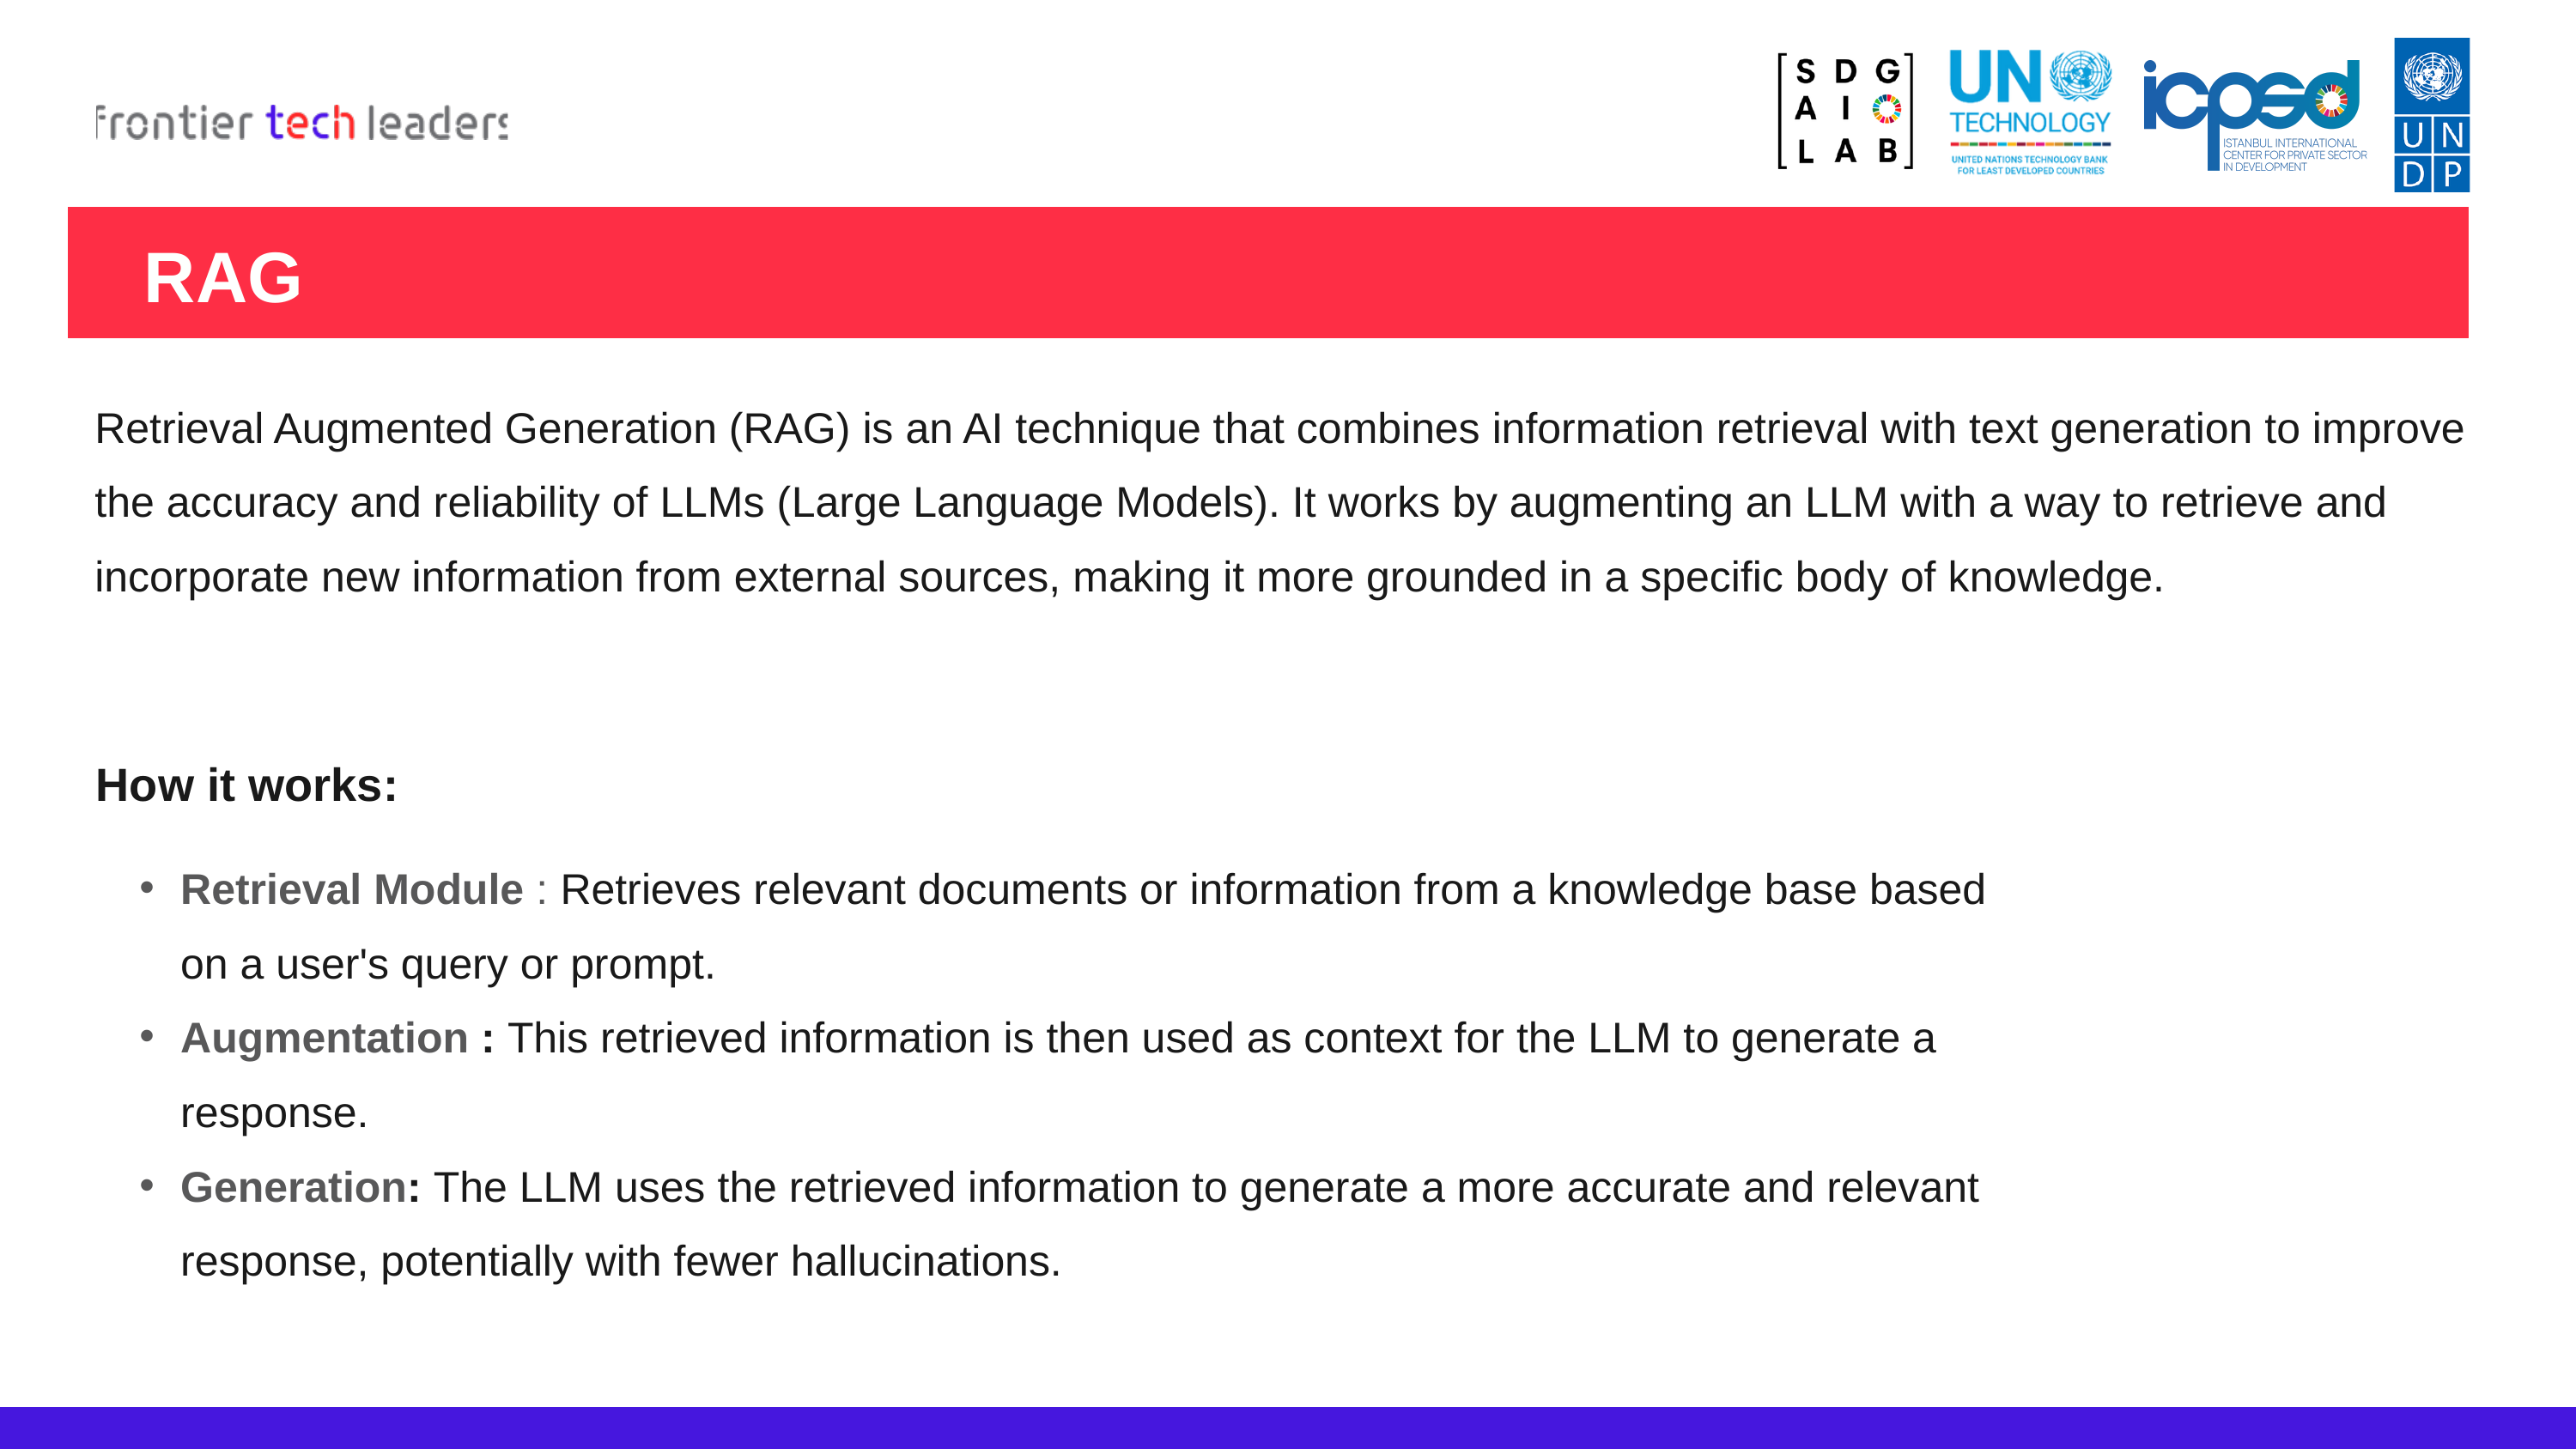

RAG

Retrieval Augmented Generation (RAG) is an AI technique that combines information retrieval with text generation to improve the accuracy and reliability of LLMs (Large Language Models). It works by augmenting an LLM with a way to retrieve and incorporate new information from external sources, making it more grounded in a specific body of knowledge.

How it works:
Retrieval Module : Retrieves relevant documents or information from a knowledge base based on a user's query or prompt.
Augmentation : This retrieved information is then used as context for the LLM to generate a response.
Generation: The LLM uses the retrieved information to generate a more accurate and relevant response, potentially with fewer hallucinations.